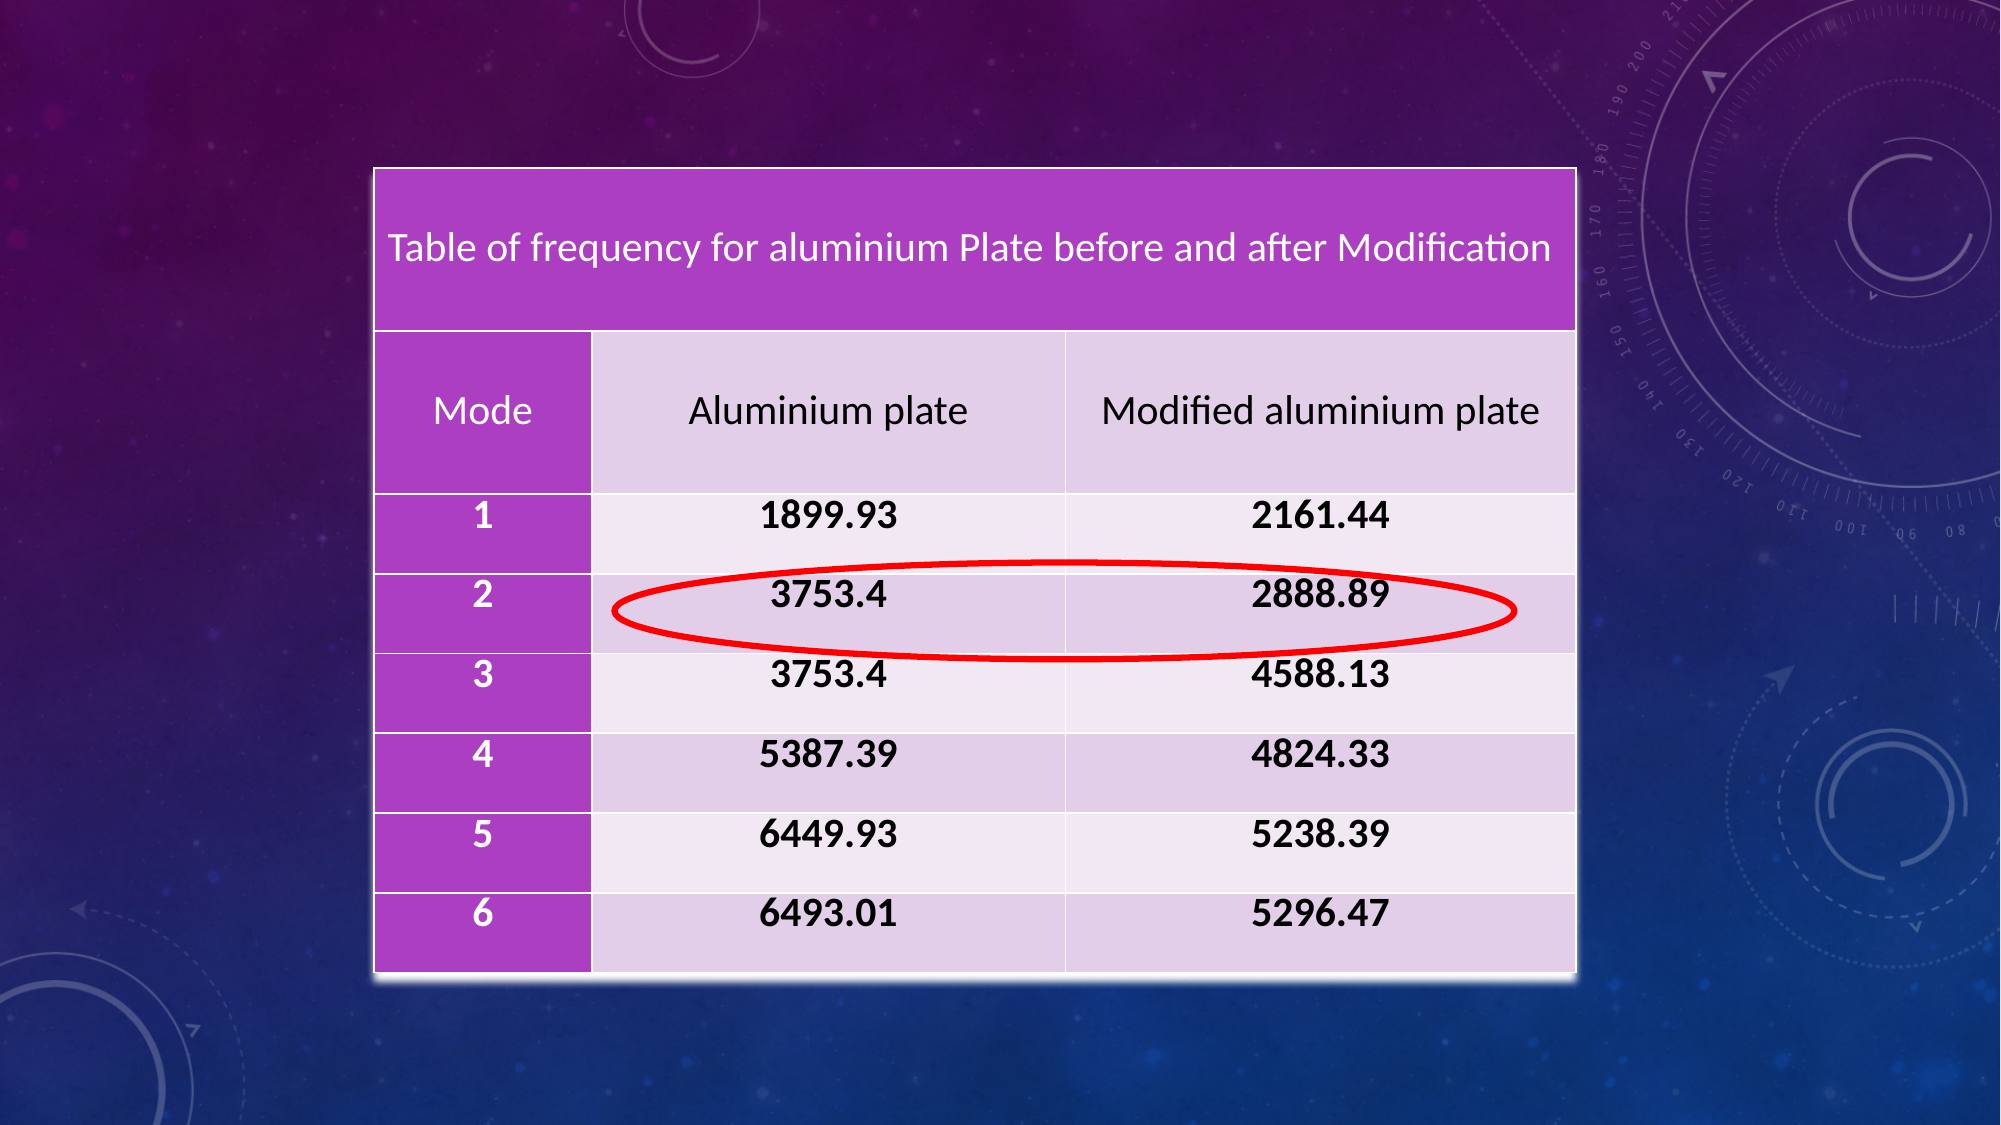

| Table of frequency for aluminium Plate before and after Modification |  |  |
| --- | --- | --- |
| Mode | Aluminium plate | Modified aluminium plate |
| 1 | 1899.93 | 2161.44 |
| 2 | 3753.4 | 2888.89 |
| 3 | 3753.4 | 4588.13 |
| 4 | 5387.39 | 4824.33 |
| 5 | 6449.93 | 5238.39 |
| 6 | 6493.01 | 5296.47 |